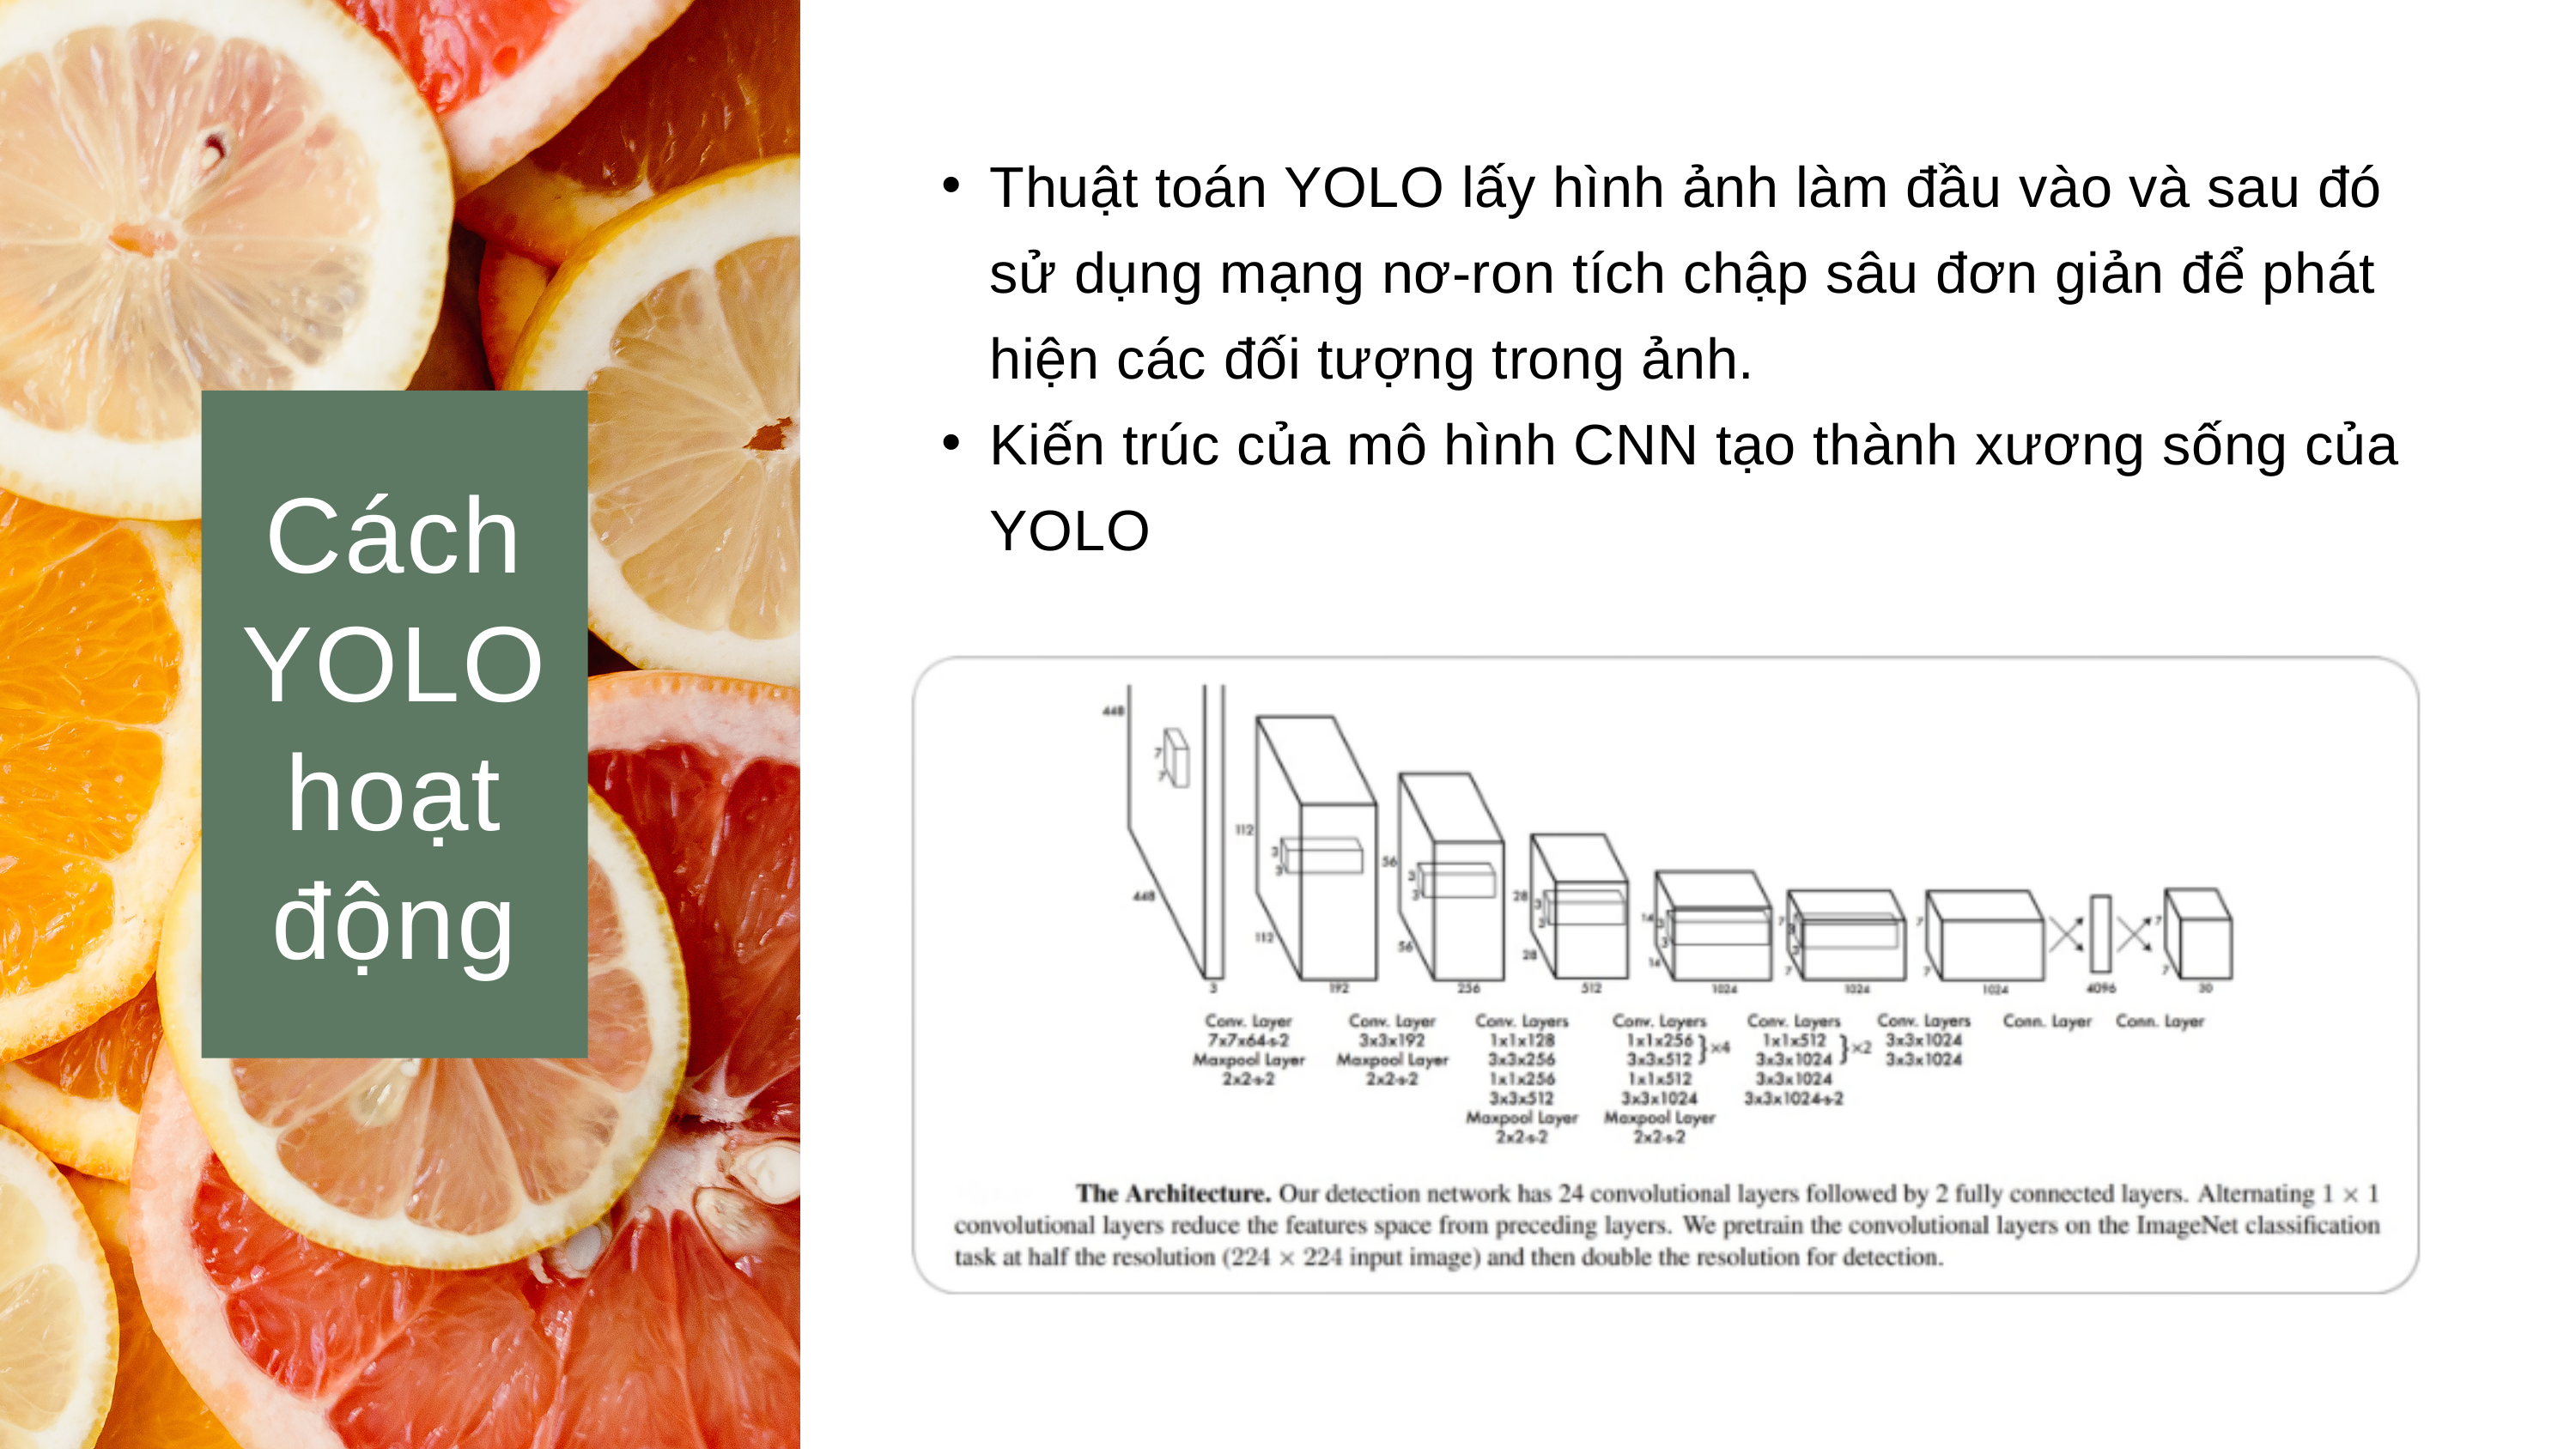

Thuật toán YOLO lấy hình ảnh làm đầu vào và sau đó sử dụng mạng nơ-ron tích chập sâu đơn giản để phát hiện các đối tượng trong ảnh.
Kiến trúc của mô hình CNN tạo thành xương sống của YOLO

Cách YOLO hoạt động